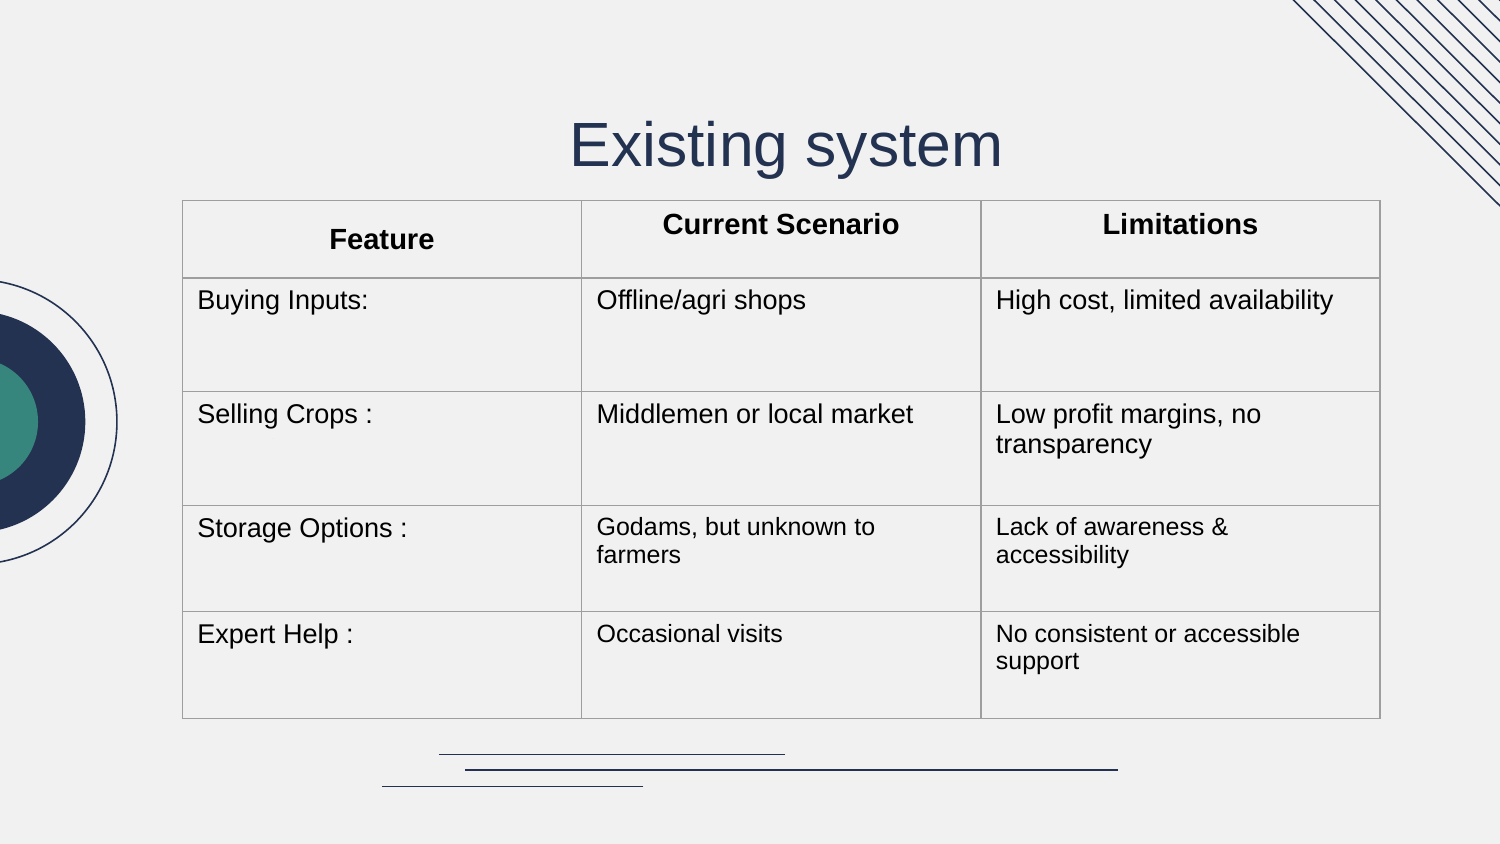

# Existing system
| Feature | Current Scenario | Limitations |
| --- | --- | --- |
| Buying Inputs: | Offline/agri shops | High cost, limited availability |
| Selling Crops : | Middlemen or local market | Low profit margins, no transparency |
| Storage Options : | Godams, but unknown to farmers | Lack of awareness & accessibility |
| Expert Help : | Occasional visits | No consistent or accessible support |
.